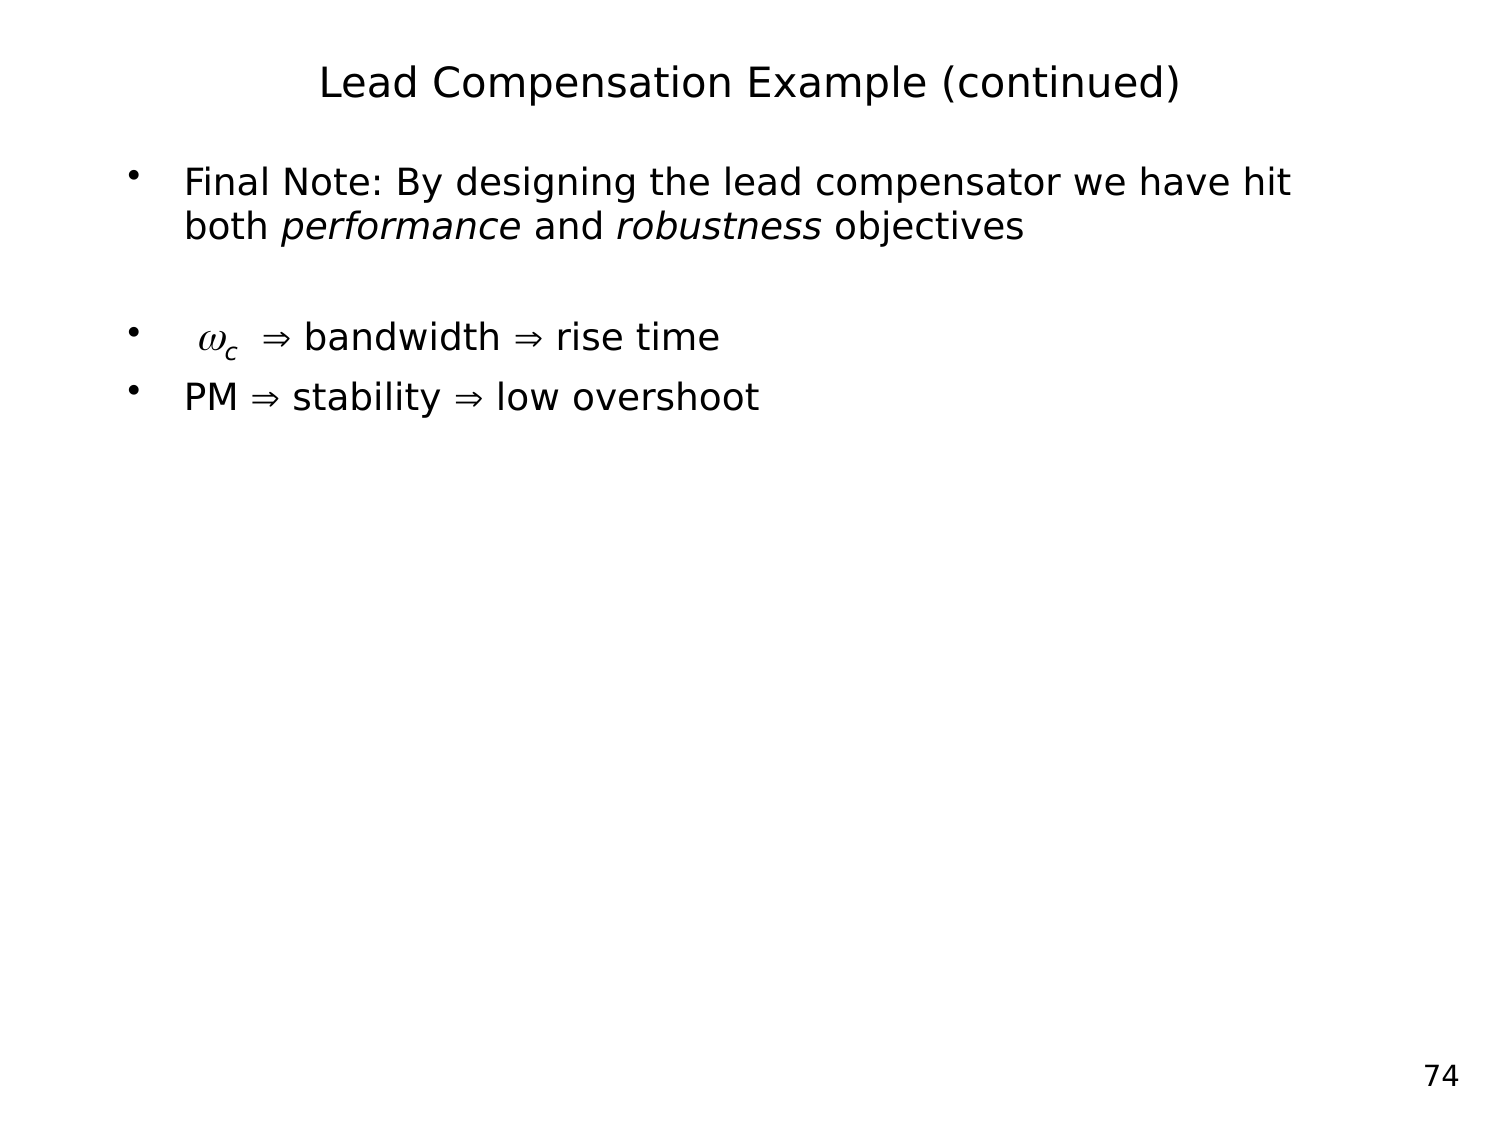

# Lead Compensation Example (continued)
Final Note: By designing the lead compensator we have hit both performance and robustness objectives

 ωc  ⇒ bandwidth ⇒ rise time
PM ⇒ stability ⇒ low overshoot

74